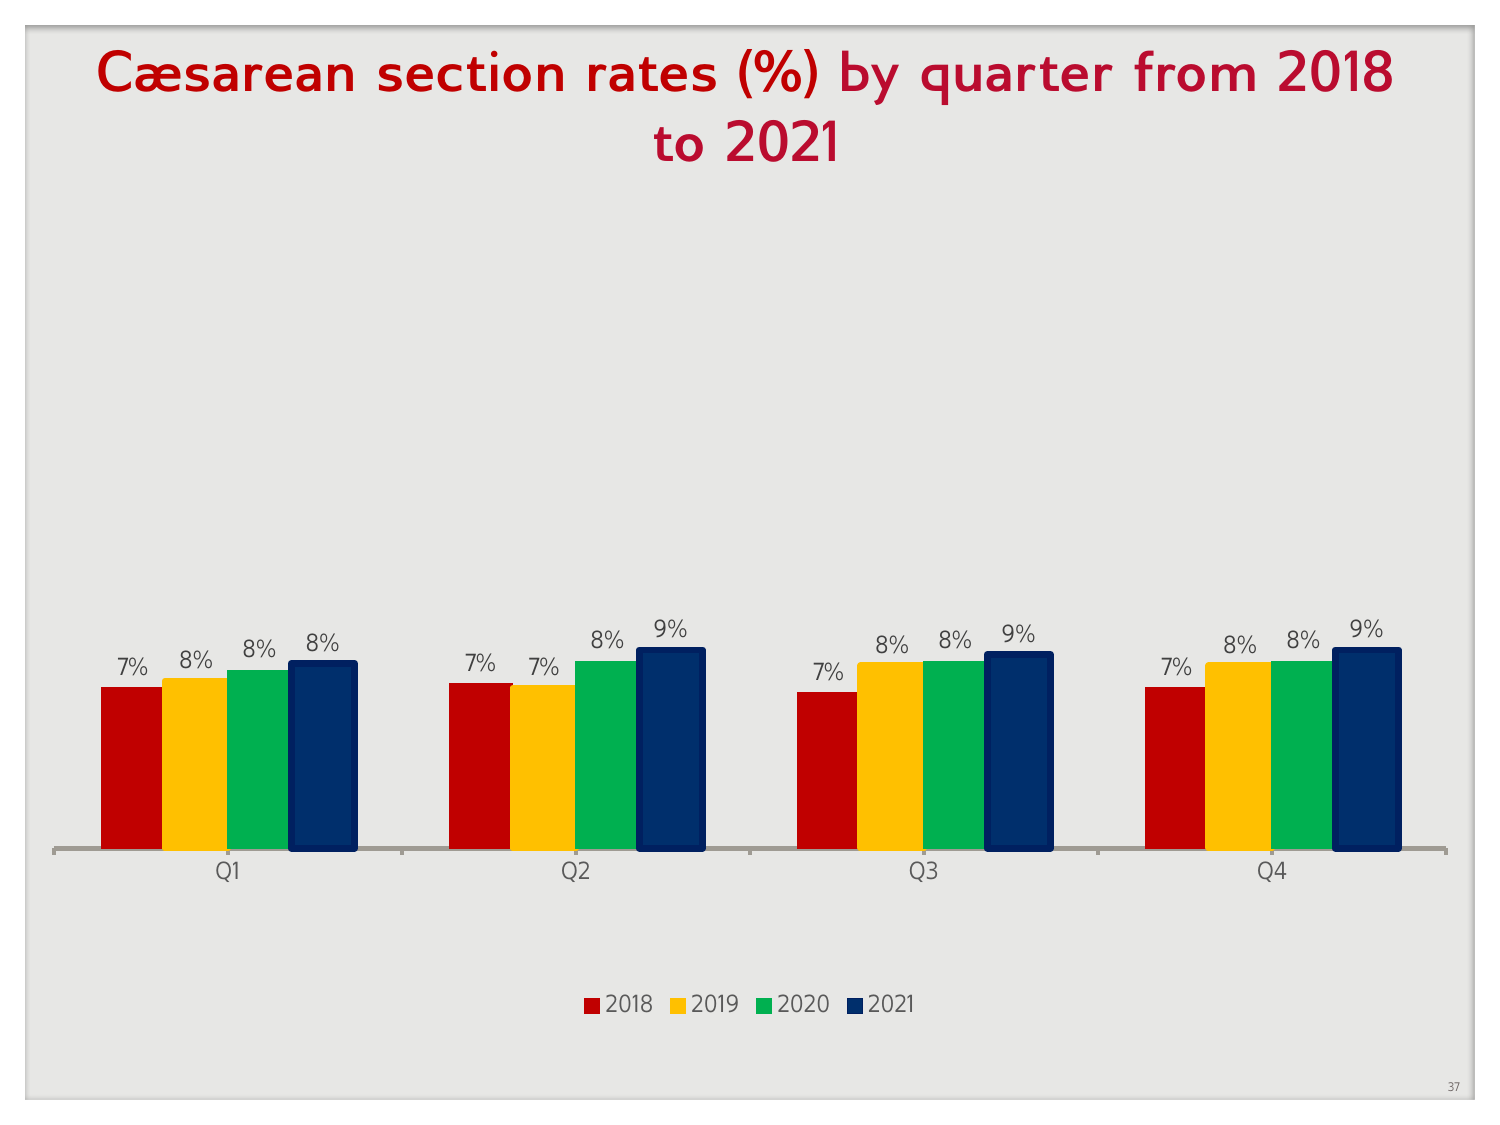

# Caesarean section rates (%) by quarter from 2018 to 2021

### Chart

| Category | 2018 | 2019 | 2020 | 2021 |
|---|---|---|---|---|
| Q1 | 0.07200000000000001 | 0.075 | 0.08 | 0.083 |
| Q2 | 0.07400000000000001 | 0.07200000000000001 | 0.084 | 0.08900000000000001 |
| Q3 | 0.07 | 0.08199999999999999 | 0.084 | 0.087 |
| Q4 | 0.07200000000000001 | 0.08199999999999999 | 0.084 | 0.08900000000000001 |
37